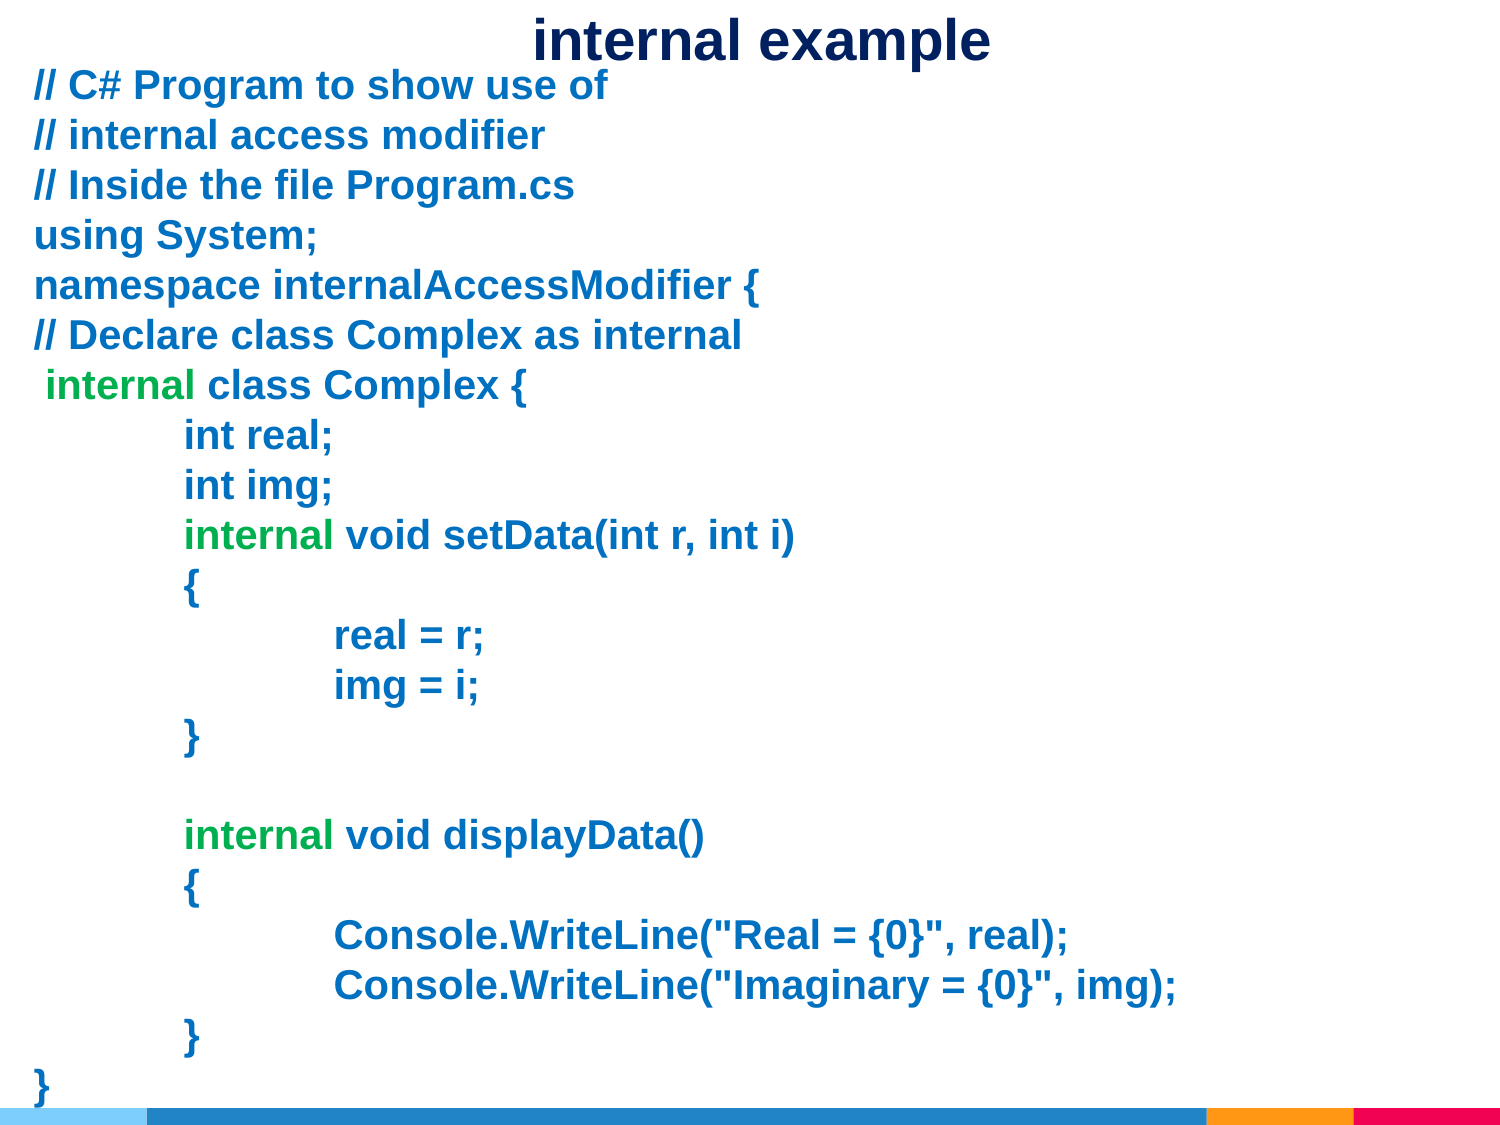

# internal example
// C# Program to show use of
// internal access modifier
// Inside the file Program.cs
using System;
namespace internalAccessModifier {
// Declare class Complex as internal
 internal class Complex {
	int real;
	int img;
	internal void setData(int r, int i)
	{
		real = r;
		img = i;
	}

	internal void displayData()
	{
		Console.WriteLine("Real = {0}", real);
		Console.WriteLine("Imaginary = {0}", img);
	}
}